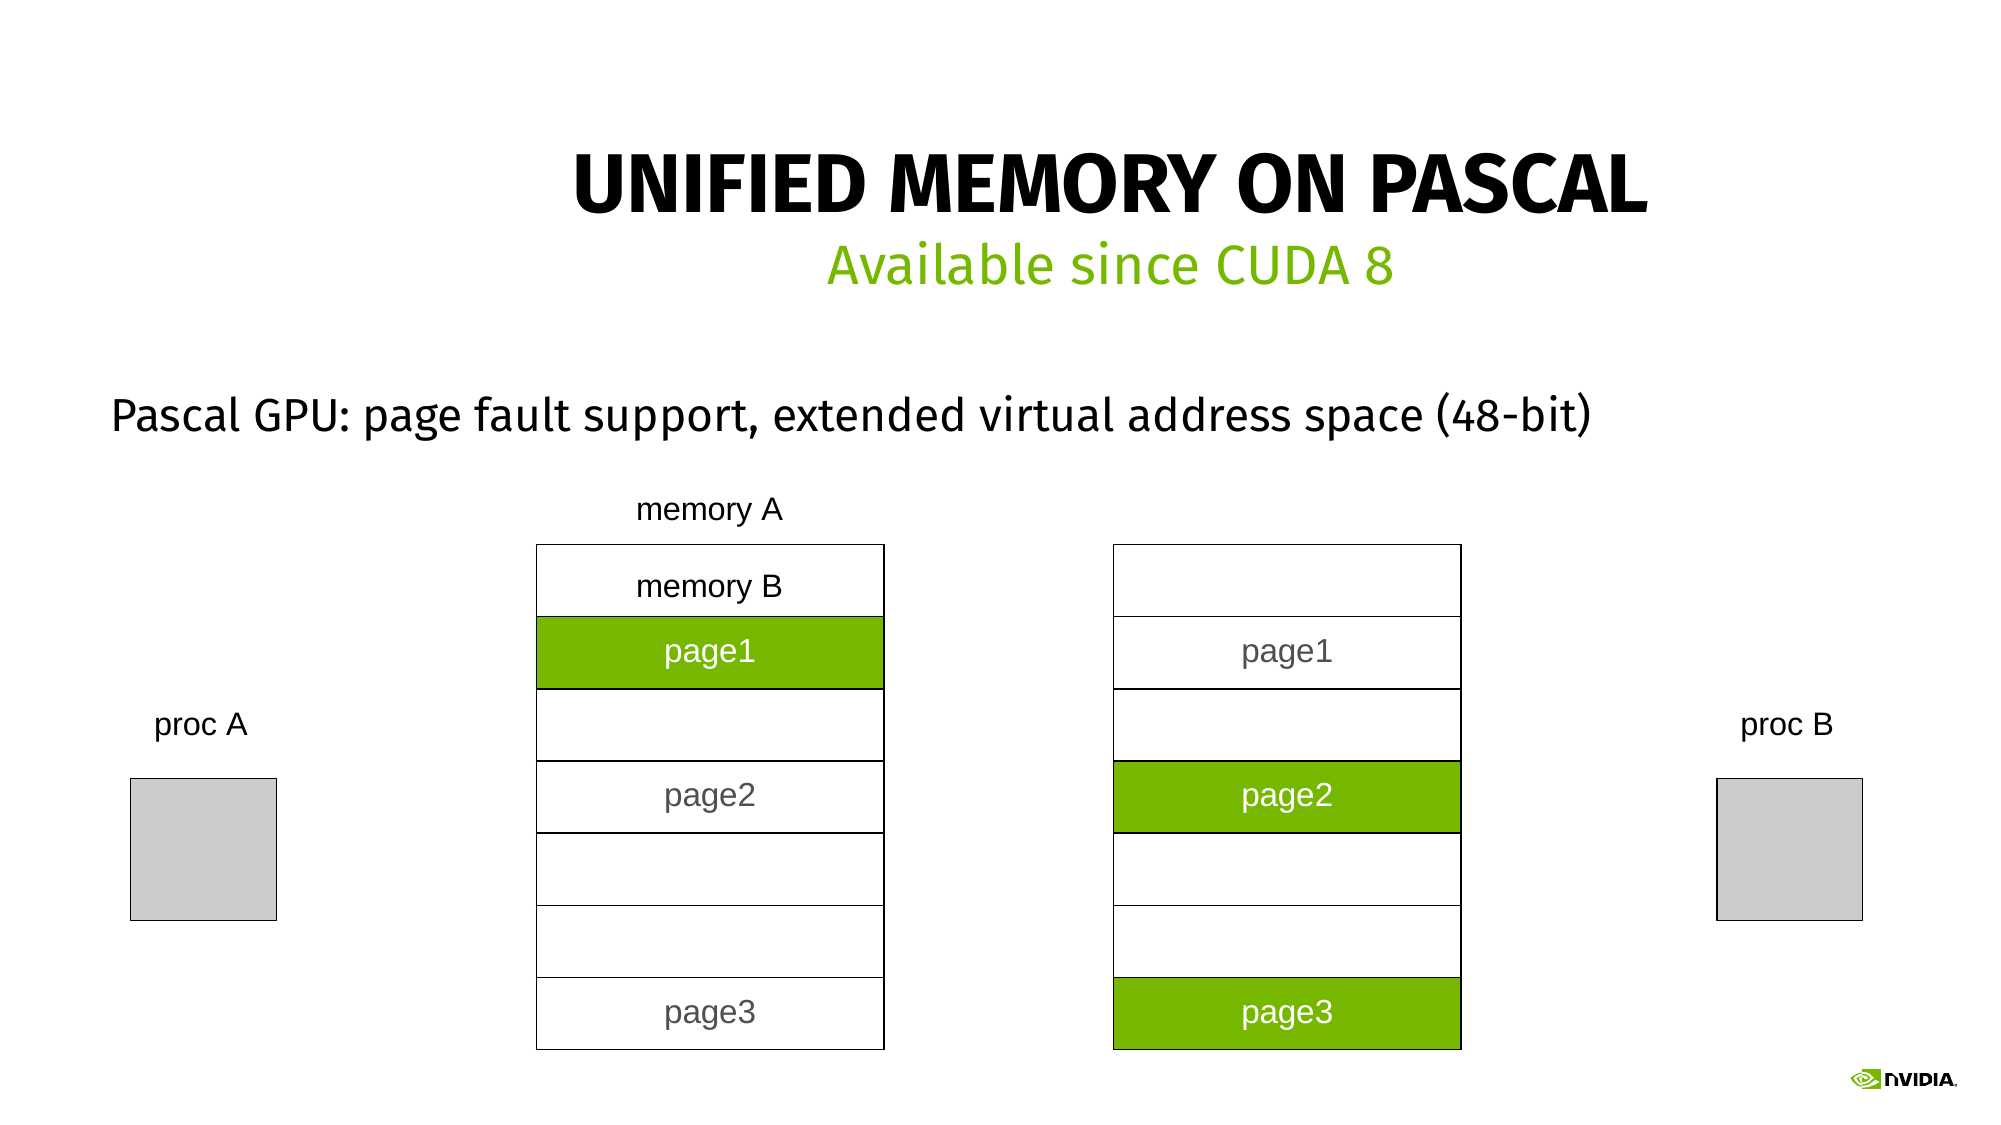

# UNIFIED MEMORY ON PASCAL
Available since CUDA 8
Pascal GPU: page fault support, extended virtual address space (48-bit)
memory A	memory B
|  |
| --- |
| page1 |
|  |
| page2 |
|  |
|  |
| page3 |
|  |
| --- |
| page1 |
|  |
| page2 |
|  |
|  |
| page3 |
proc A
proc B

287